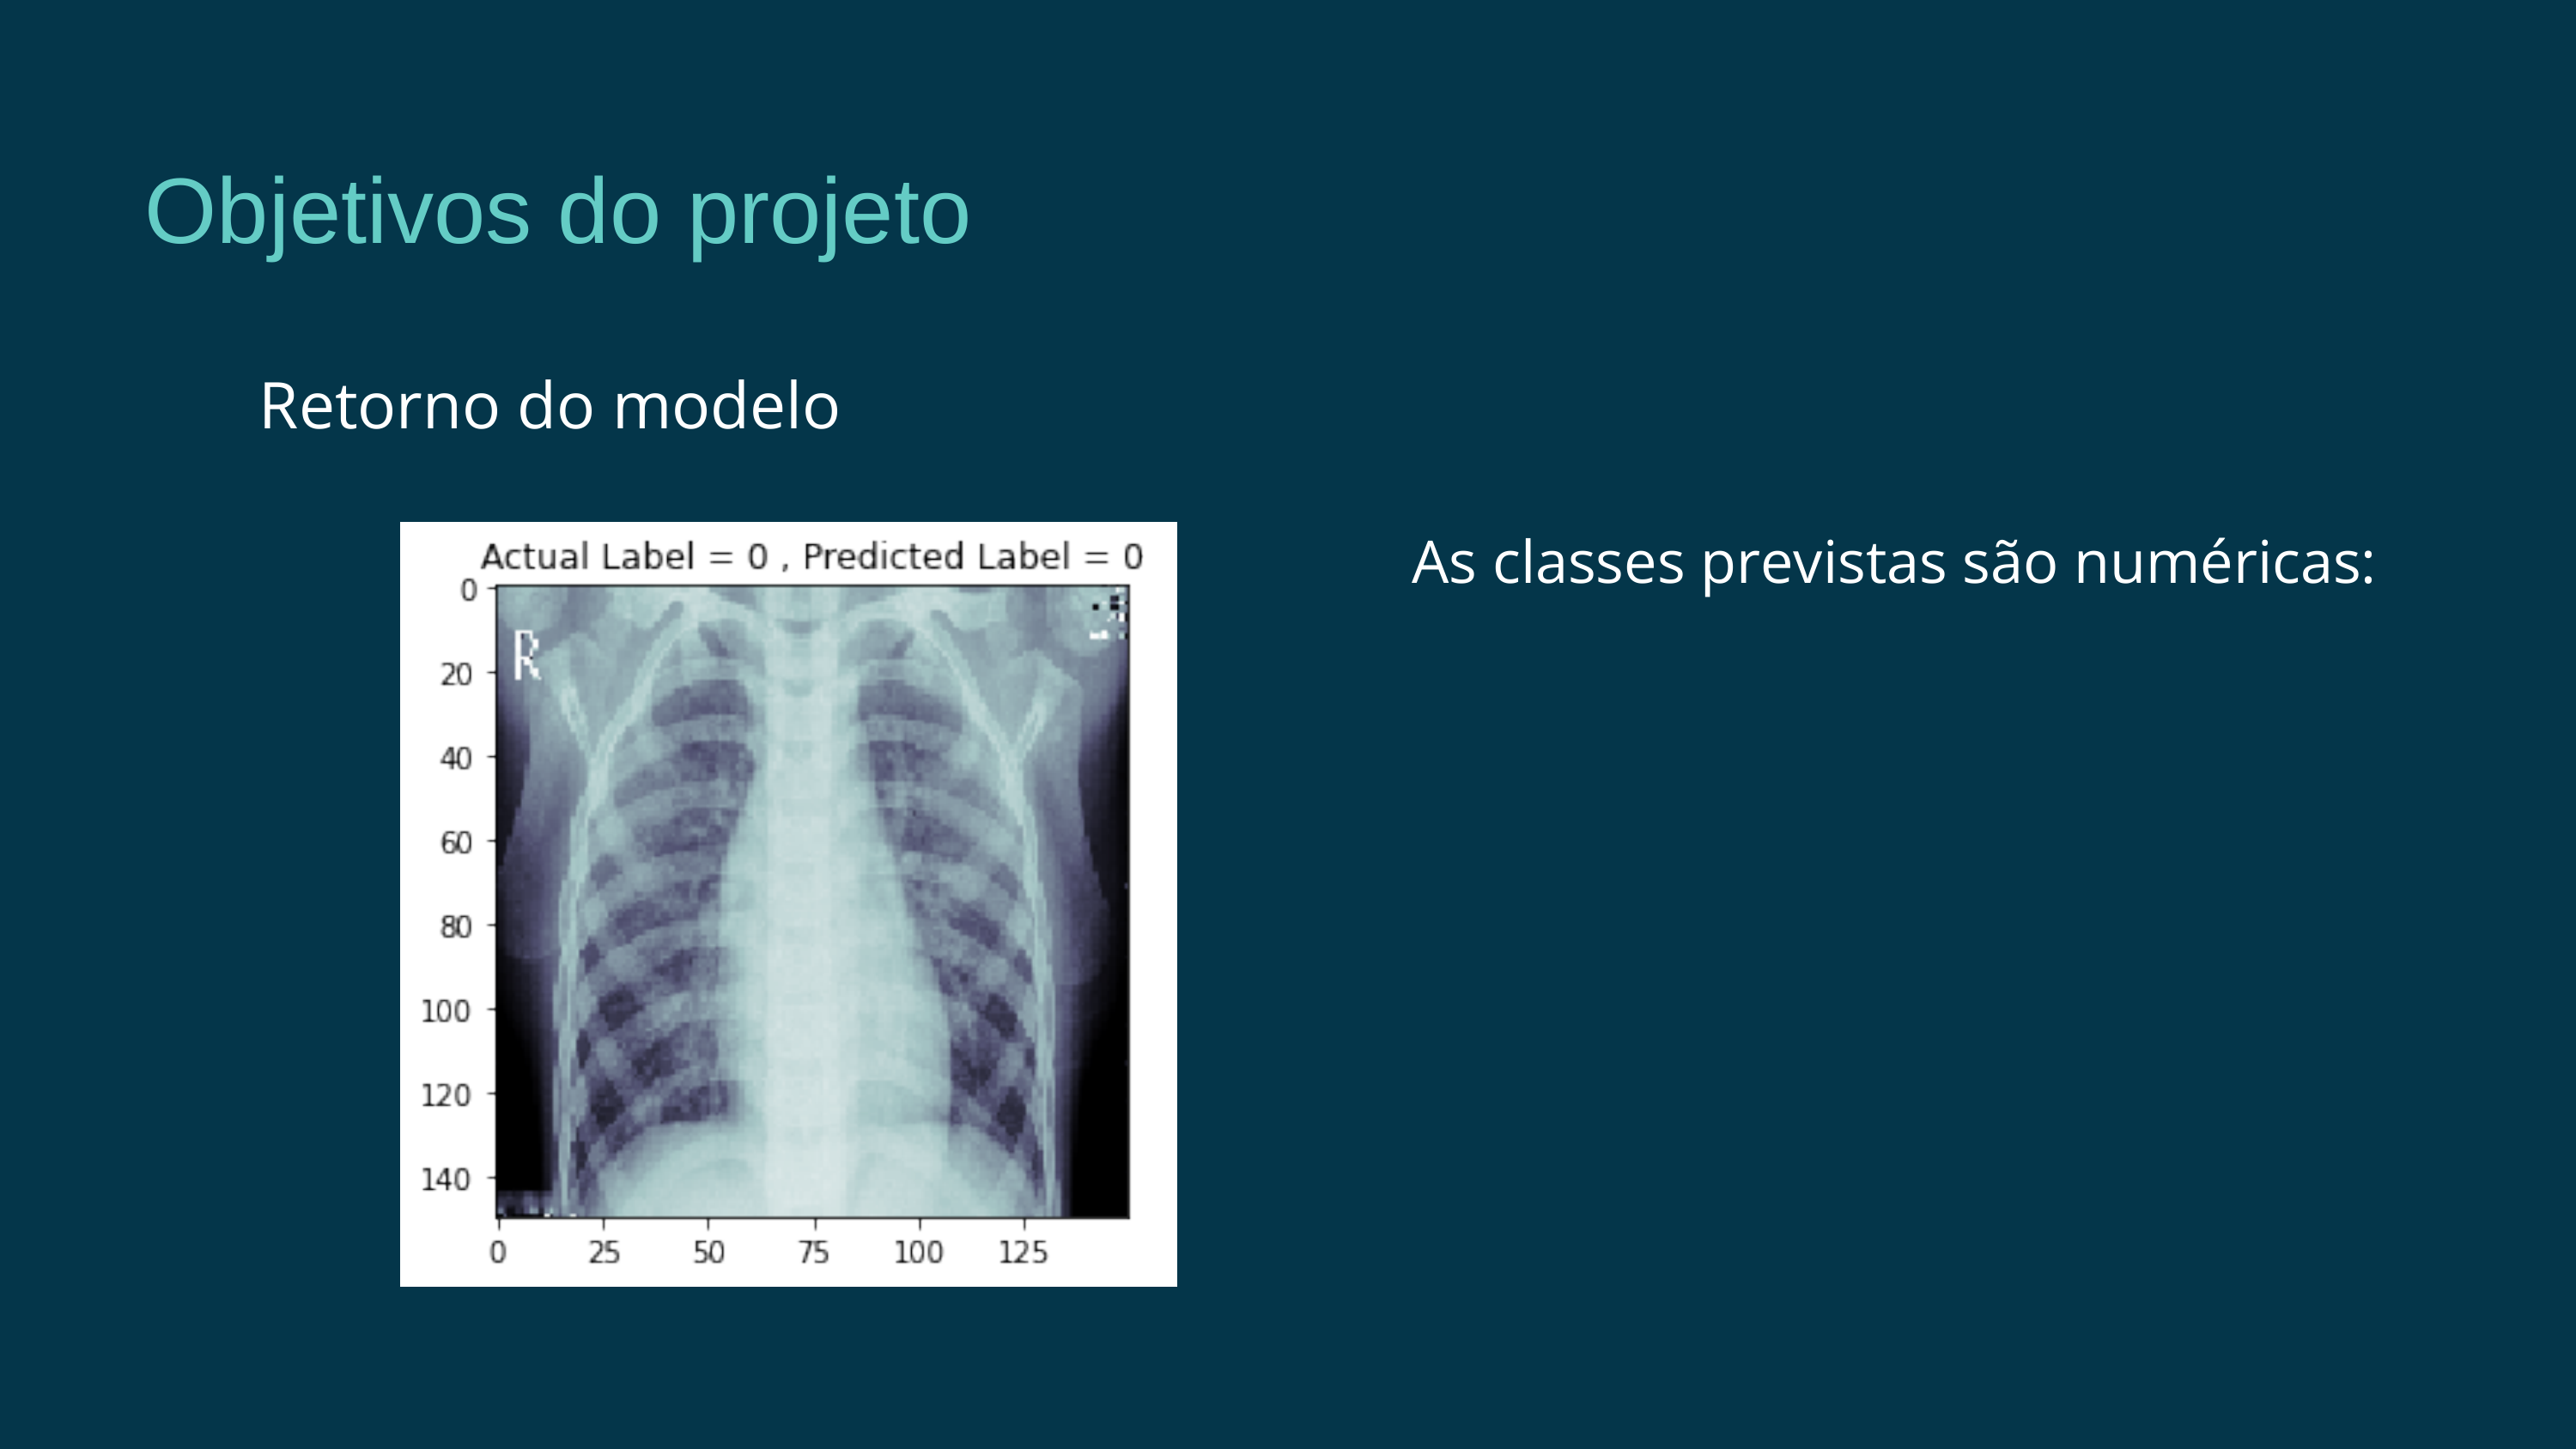

Objetivos do projeto
Retorno do modelo
As classes previstas são numéricas: